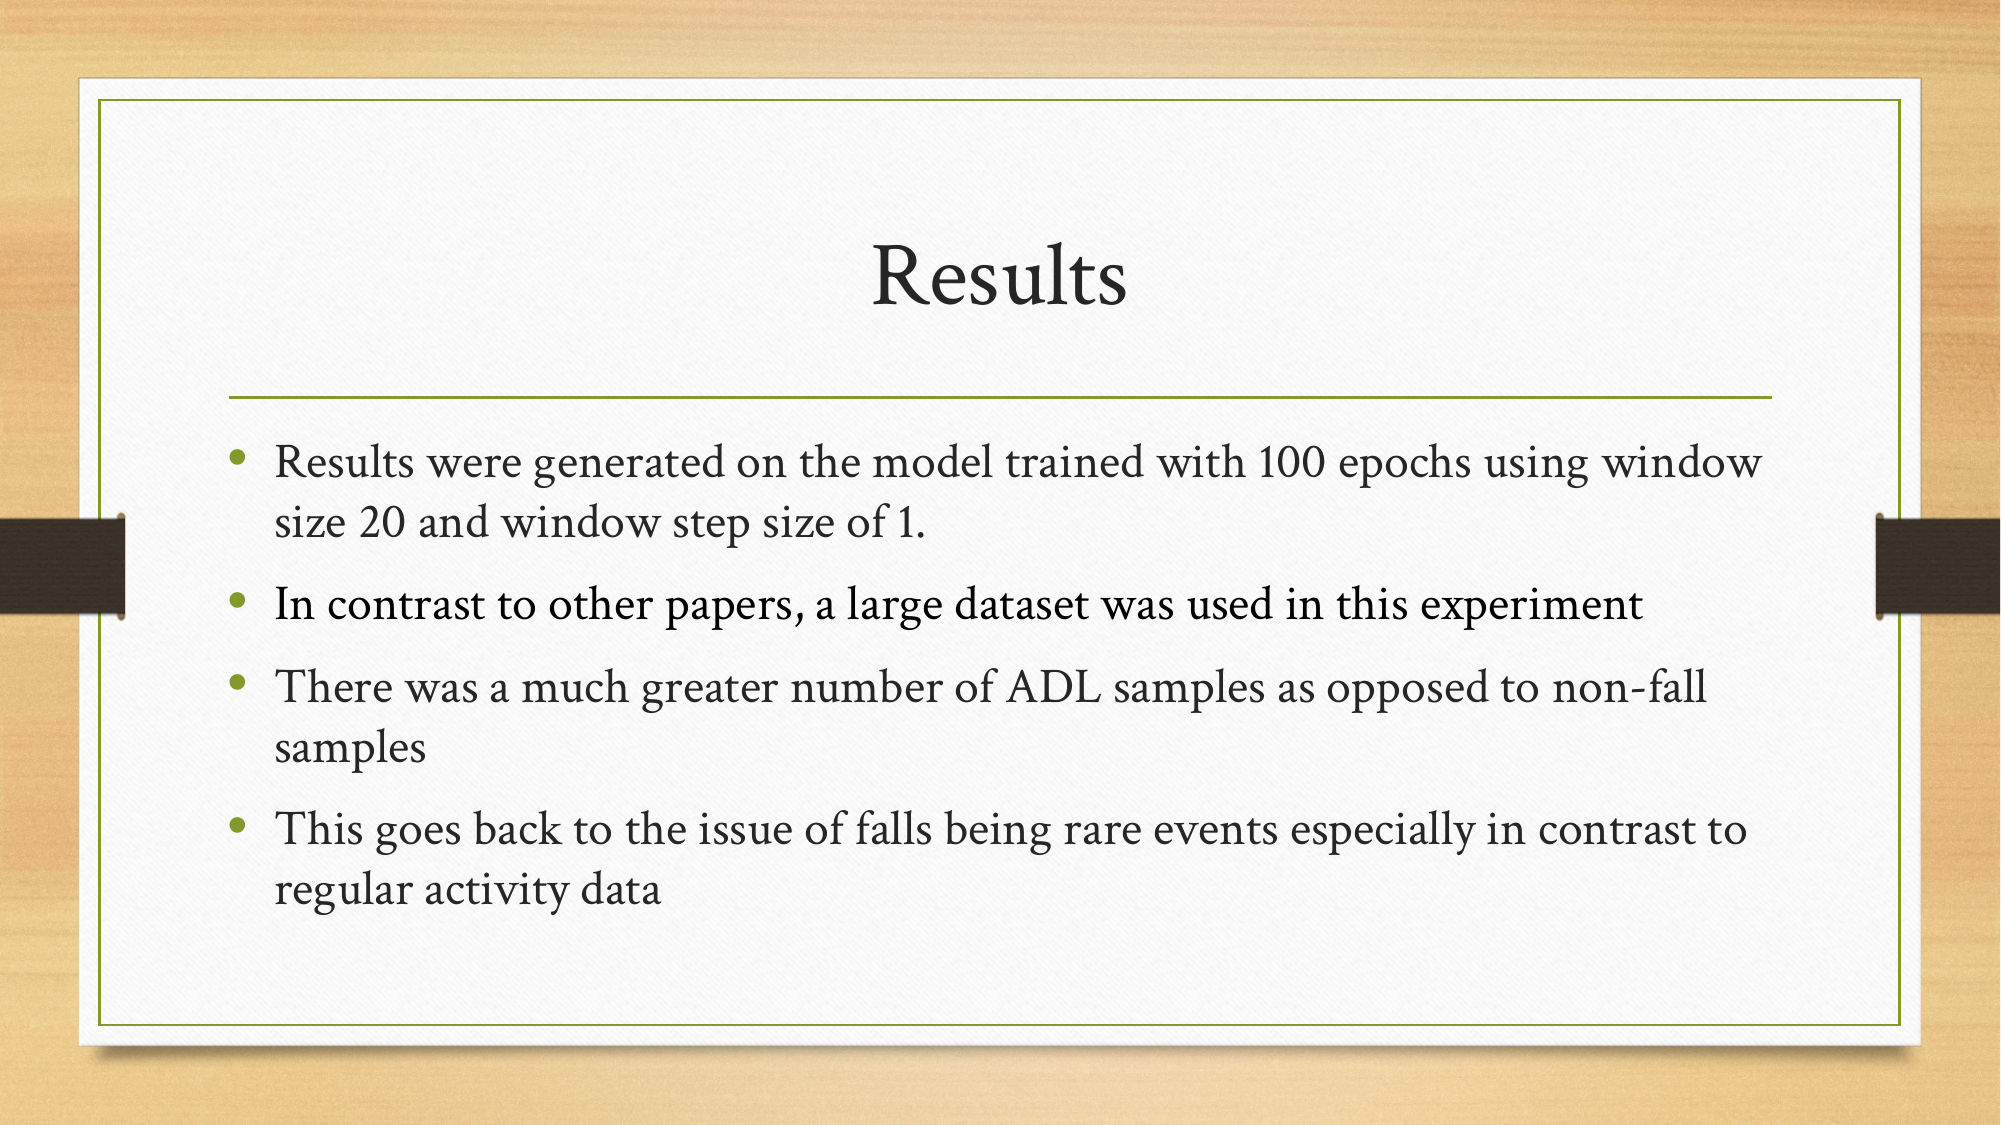

# Results
Results were generated on the model trained with 100 epochs using window size 20 and window step size of 1.
In contrast to other papers, a large dataset was used in this experiment
There was a much greater number of ADL samples as opposed to non-fall samples
This goes back to the issue of falls being rare events especially in contrast to regular activity data